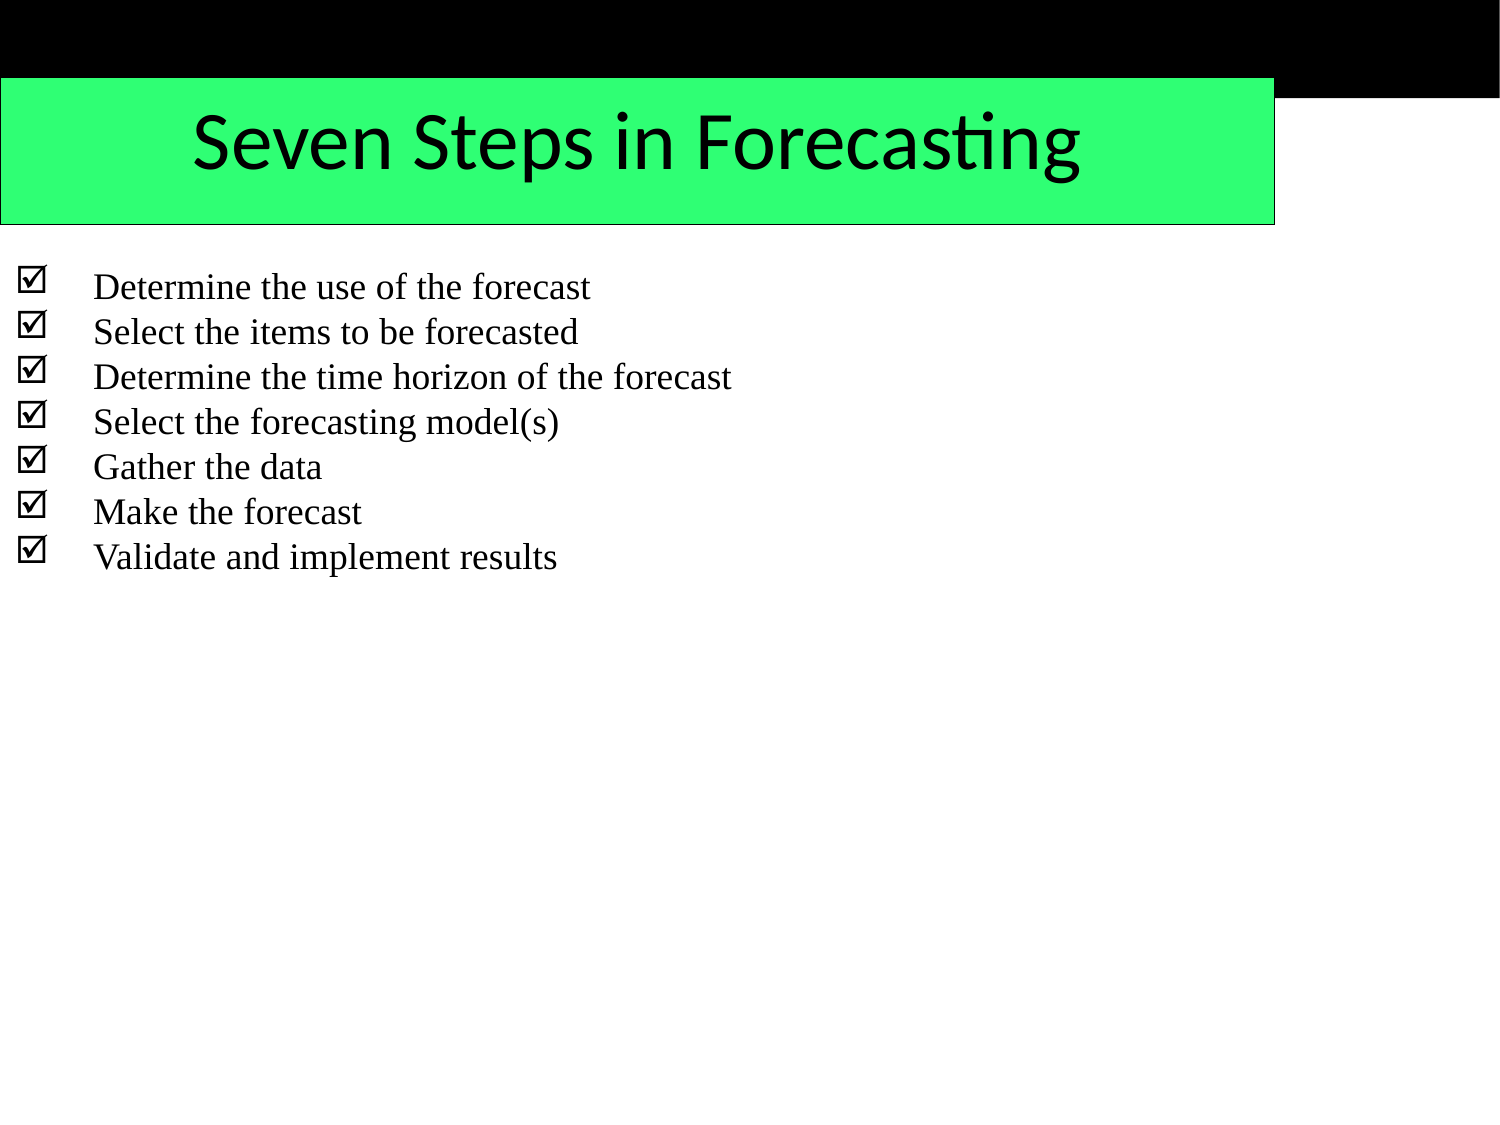

Seven Steps in Forecasting
Determine the use of the forecast
Select the items to be forecasted
Determine the time horizon of the forecast
Select the forecasting model(s)
Gather the data
Make the forecast
Validate and implement results